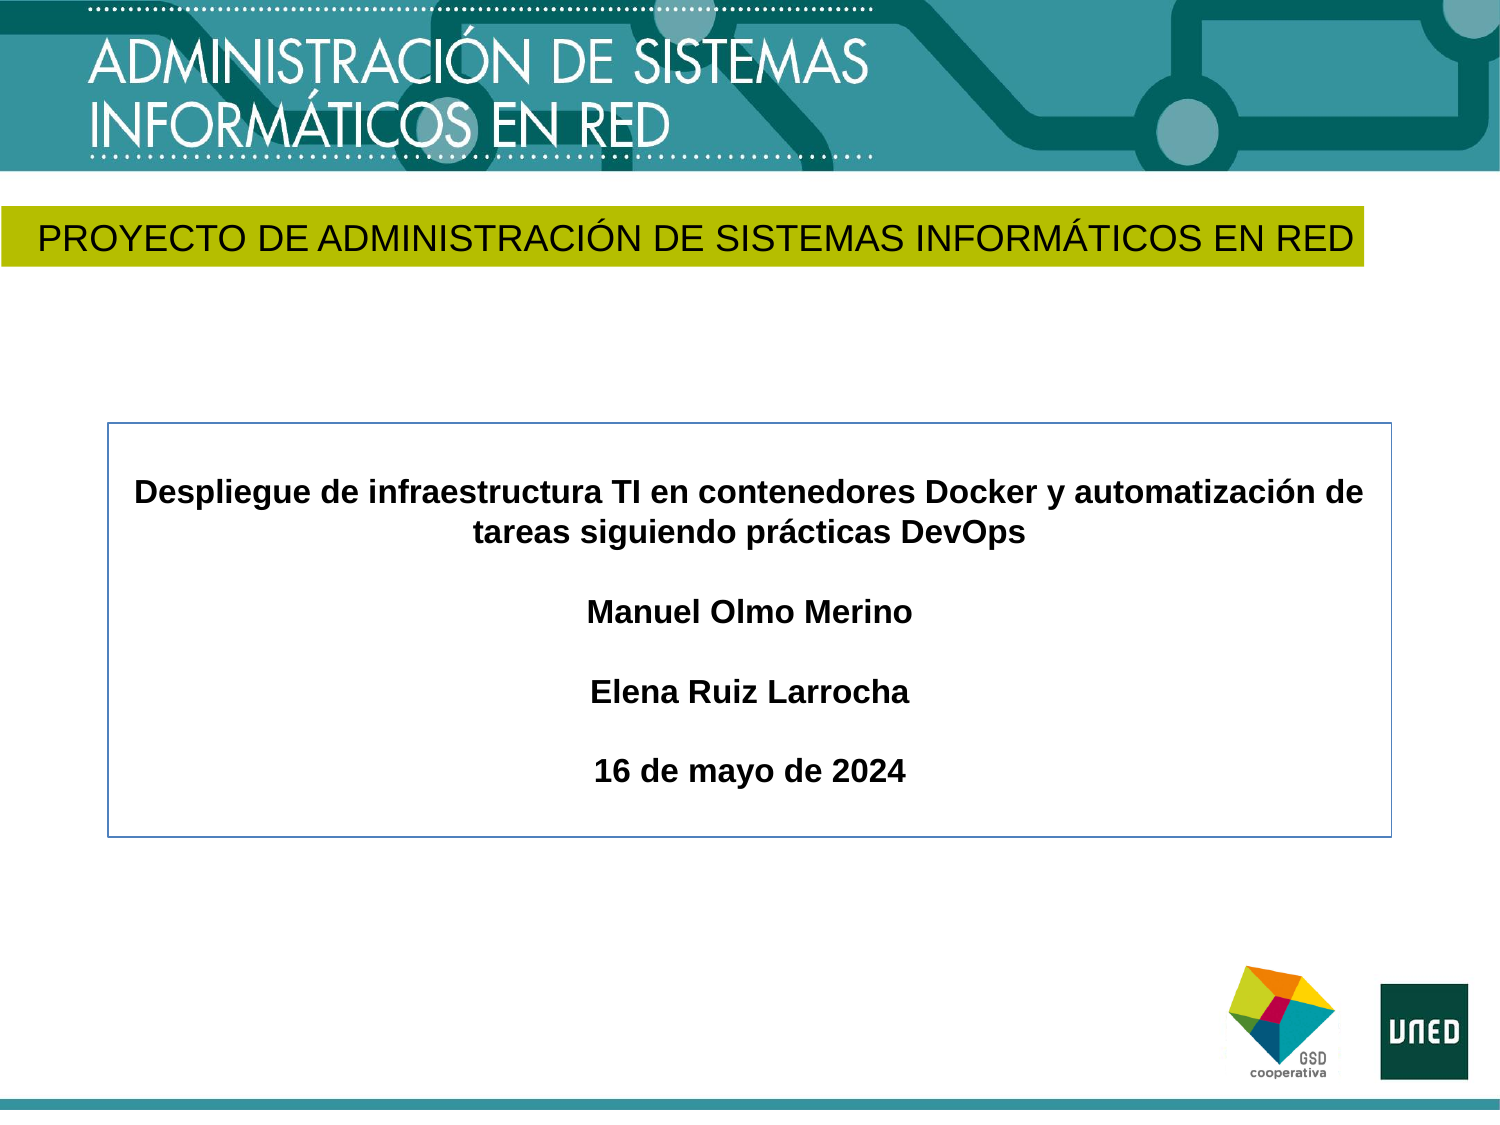

PROYECTO DE ADMINISTRACIÓN DE SISTEMAS INFORMÁTICOS EN RED

Despliegue de infraestructura TI en contenedores Docker y automatización de tareas siguiendo prácticas DevOps

Manuel Olmo Merino

Elena Ruiz Larrocha

16 de mayo de 2024

ADMINISTRACIÓN SISTEMAS
INFORMÁTICOSRED
ADMINISTRACIÓN SISTEMAS
INFORMÁTICOSRED